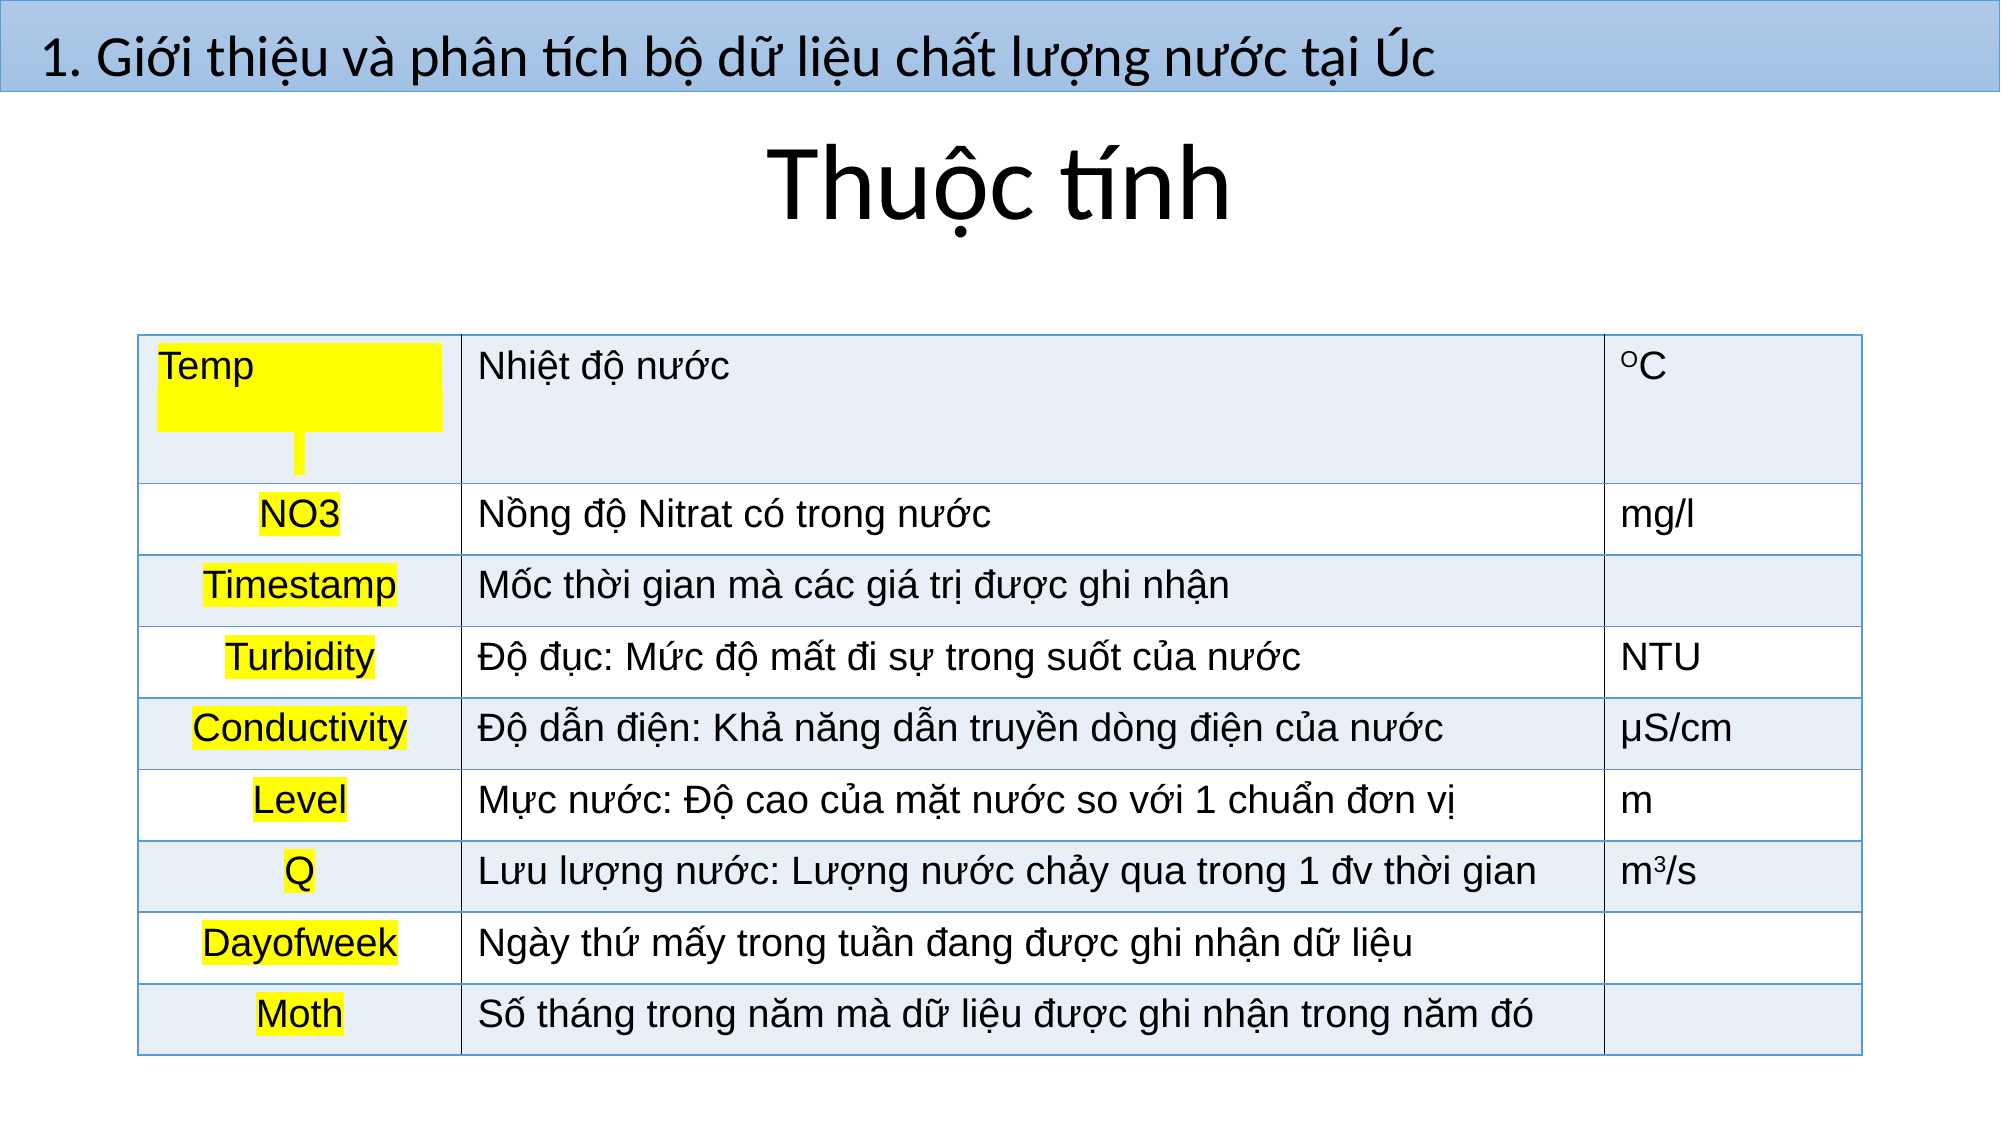

1. Giới thiệu và phân tích bộ dữ liệu chất lượng nước tại Úc
# Thuộc tính
| Temp | Nhiệt độ nước | OC |
| --- | --- | --- |
| NO3 | Nồng độ Nitrat có trong nước | mg/l |
| Timestamp | Mốc thời gian mà các giá trị được ghi nhận |  |
| Turbidity | Độ đục: Mức độ mất đi sự trong suốt của nước | NTU |
| Conductivity | Độ dẫn điện: Khả năng dẫn truyền dòng điện của nước | μS/cm |
| Level | Mực nước: Độ cao của mặt nước so với 1 chuẩn đơn vị | m |
| Q | Lưu lượng nước: Lượng nước chảy qua trong 1 đv thời gian | m3/s |
| Dayofweek | Ngày thứ mấy trong tuần đang được ghi nhận dữ liệu |  |
| Moth | Số tháng trong năm mà dữ liệu được ghi nhận trong năm đó |  |